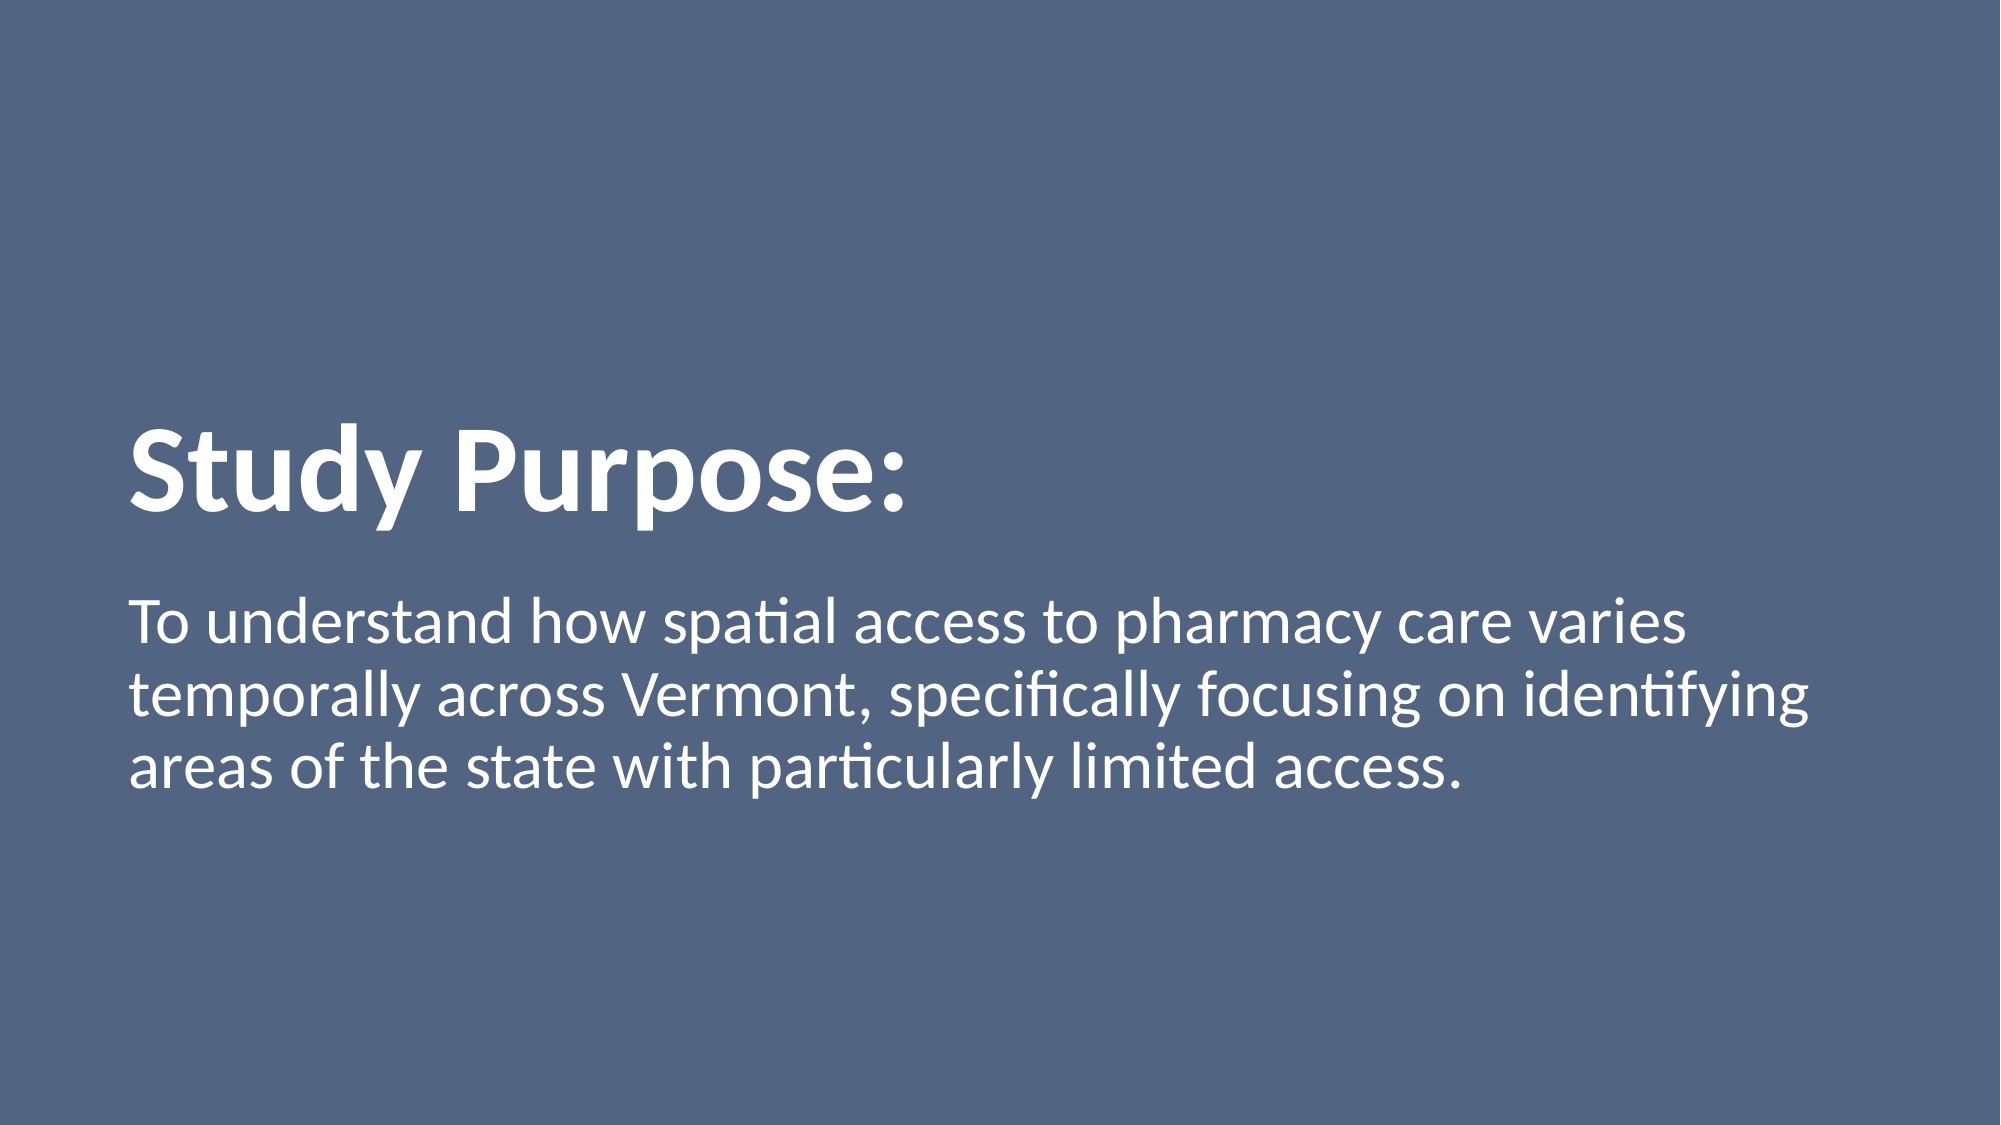

# Study Purpose:
To understand how spatial access to pharmacy care varies temporally across Vermont, specifically focusing on identifying areas of the state with particularly limited access.